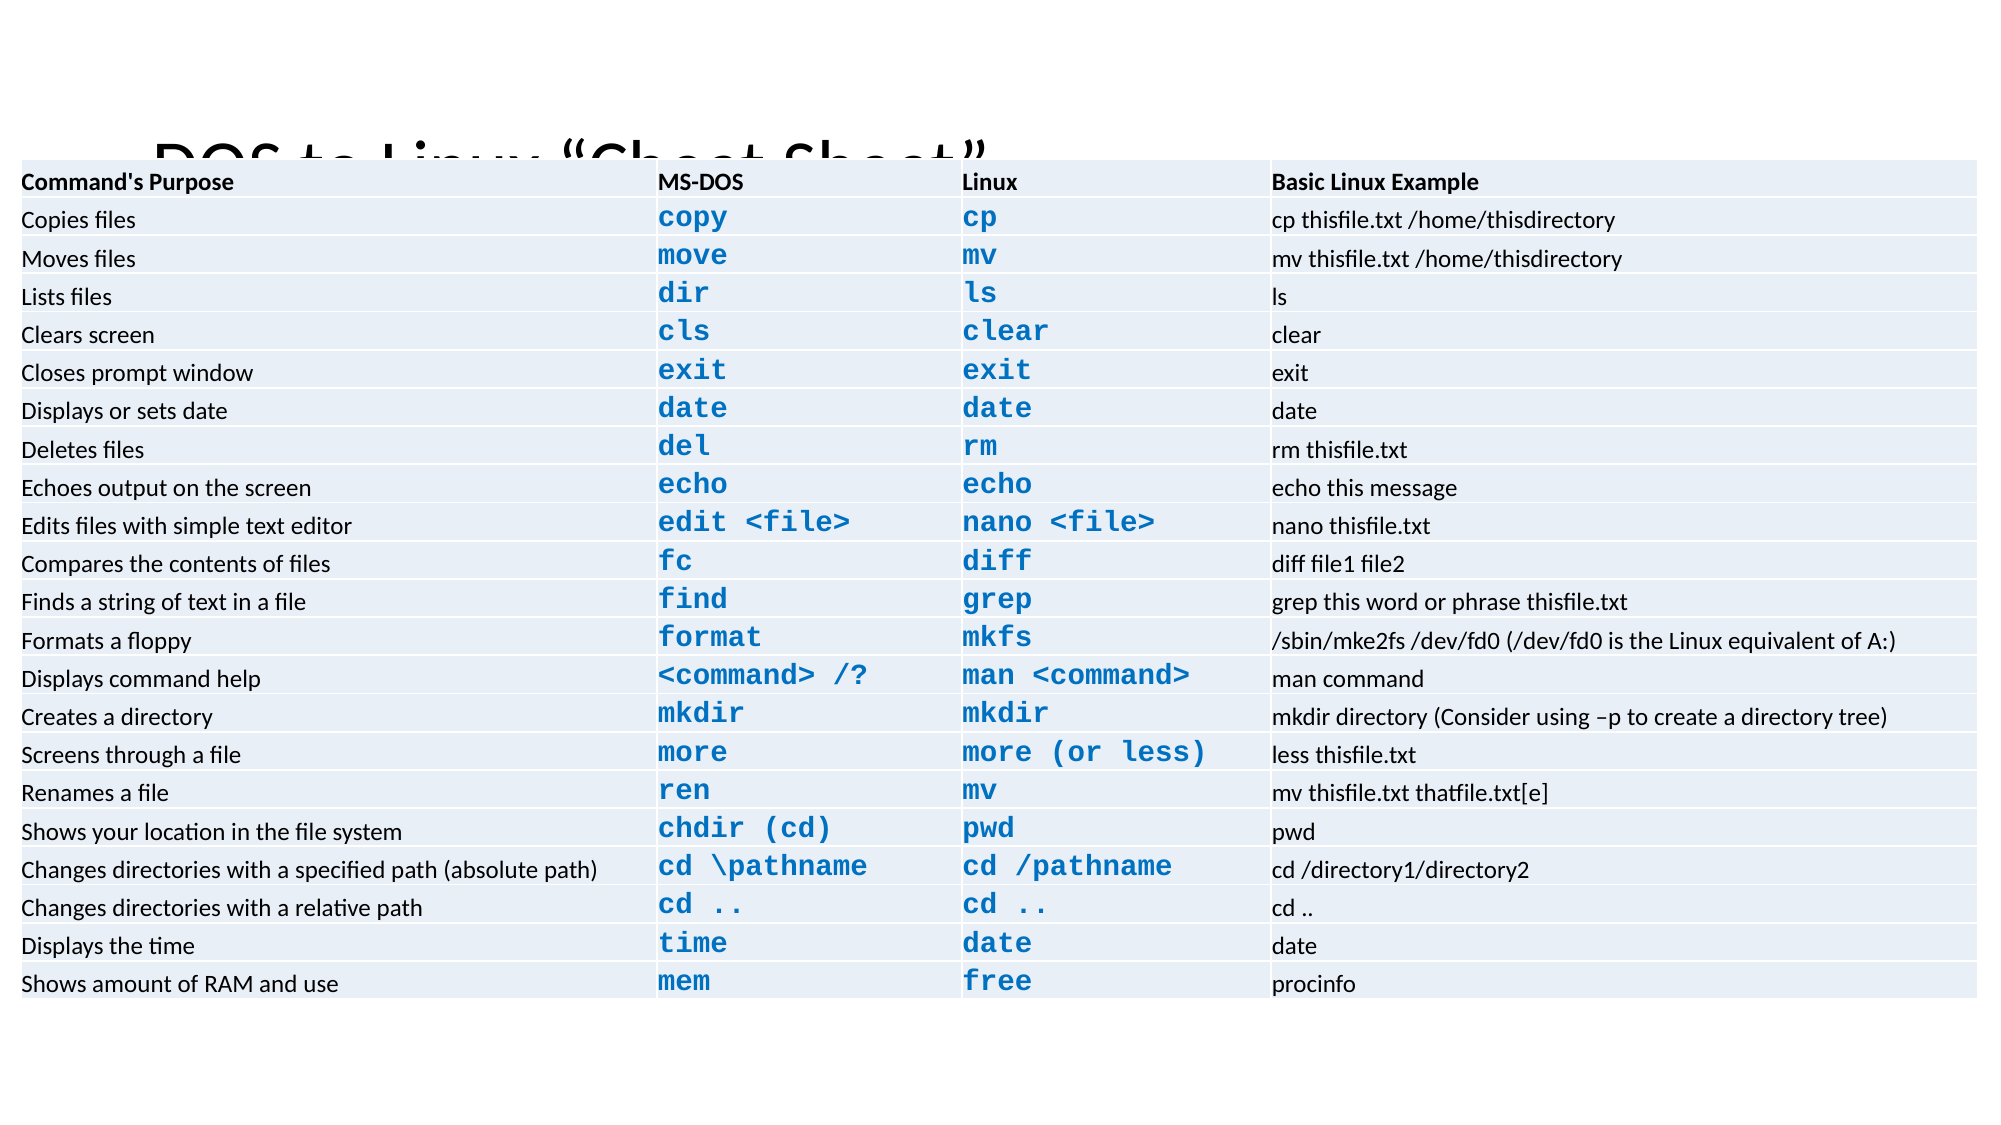

# DOS to Linux “Cheat Sheet”
| Command's Purpose | MS-DOS | Linux | Basic Linux Example |
| --- | --- | --- | --- |
| Copies files | copy | cp | cp thisfile.txt /home/thisdirectory |
| Moves files | move | mv | mv thisfile.txt /home/thisdirectory |
| Lists files | dir | ls | ls |
| Clears screen | cls | clear | clear |
| Closes prompt window | exit | exit | exit |
| Displays or sets date | date | date | date |
| Deletes files | del | rm | rm thisfile.txt |
| Echoes output on the screen | echo | echo | echo this message |
| Edits files with simple text editor | edit <file> | nano <file> | nano thisfile.txt |
| Compares the contents of files | fc | diff | diff file1 file2 |
| Finds a string of text in a file | find | grep | grep this word or phrase thisfile.txt |
| Formats a floppy | format | mkfs | /sbin/mke2fs /dev/fd0 (/dev/fd0 is the Linux equivalent of A:) |
| Displays command help | <command> /? | man <command> | man command |
| Creates a directory | mkdir | mkdir | mkdir directory (Consider using –p to create a directory tree) |
| Screens through a file | more | more (or less) | less thisfile.txt |
| Renames a file | ren | mv | mv thisfile.txt thatfile.txt[e] |
| Shows your location in the file system | chdir (cd) | pwd | pwd |
| Changes directories with a specified path (absolute path) | cd \pathname | cd /pathname | cd /directory1/directory2 |
| Changes directories with a relative path | cd .. | cd .. | cd .. |
| Displays the time | time | date | date |
| Shows amount of RAM and use | mem | free | procinfo |